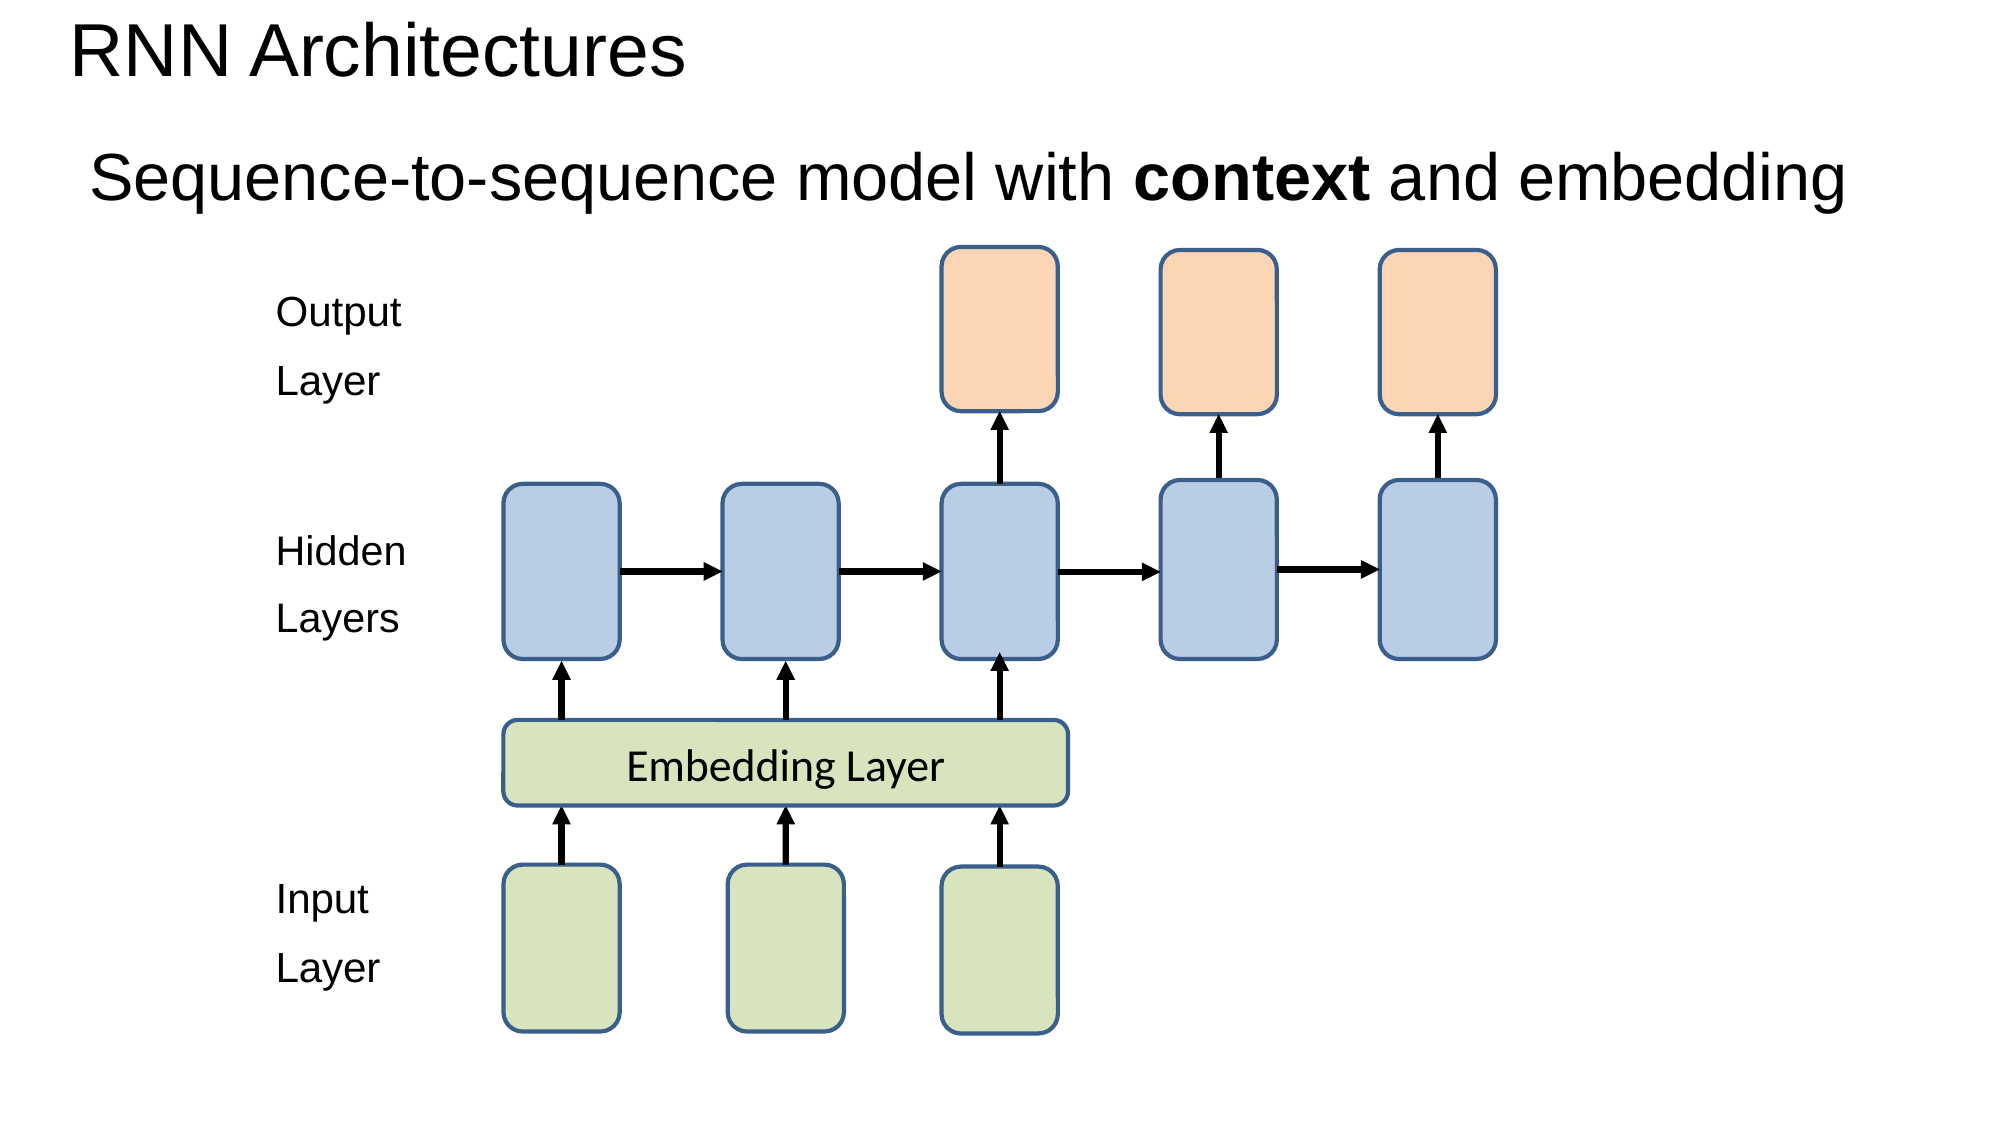

# RNN Architectures
Sequence-to-sequence model with context and embedding

Output
Layer

Hidden
Layers
Embedding Layer
Input
Layer